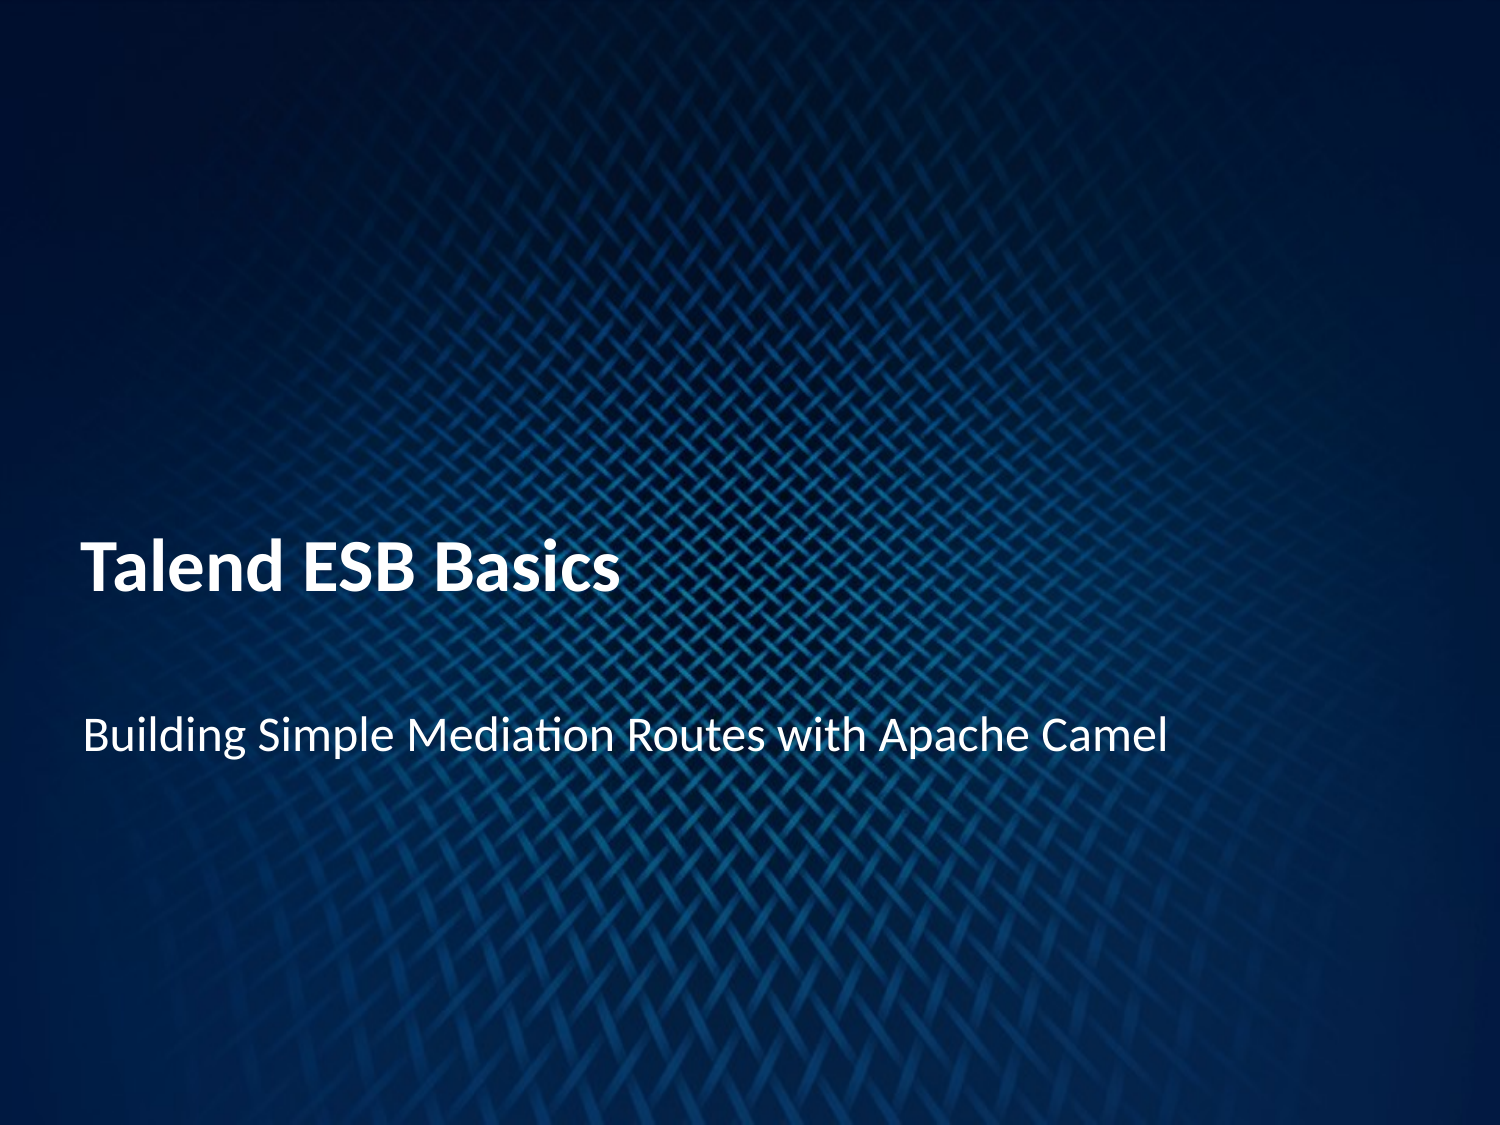

Talend ESB Basics
Building Simple Mediation Routes with Apache Camel